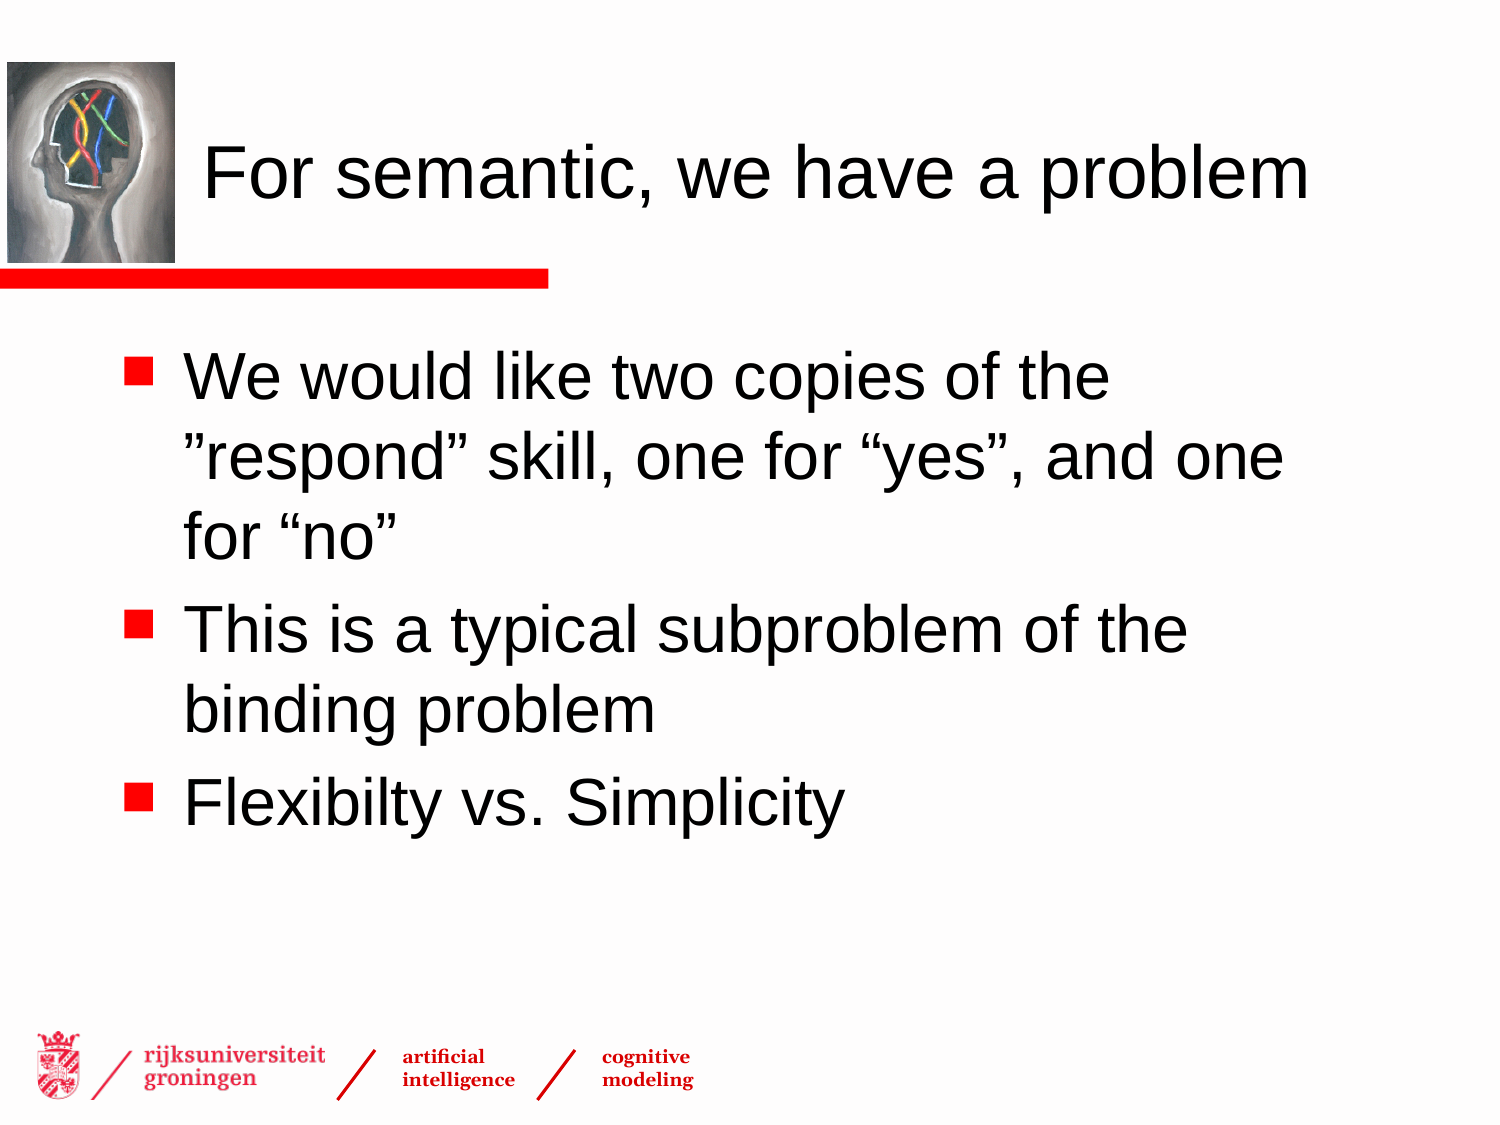

# For semantic, we have a problem
We would like two copies of the ”respond” skill, one for “yes”, and one for “no”
This is a typical subproblem of the binding problem
Flexibilty vs. Simplicity